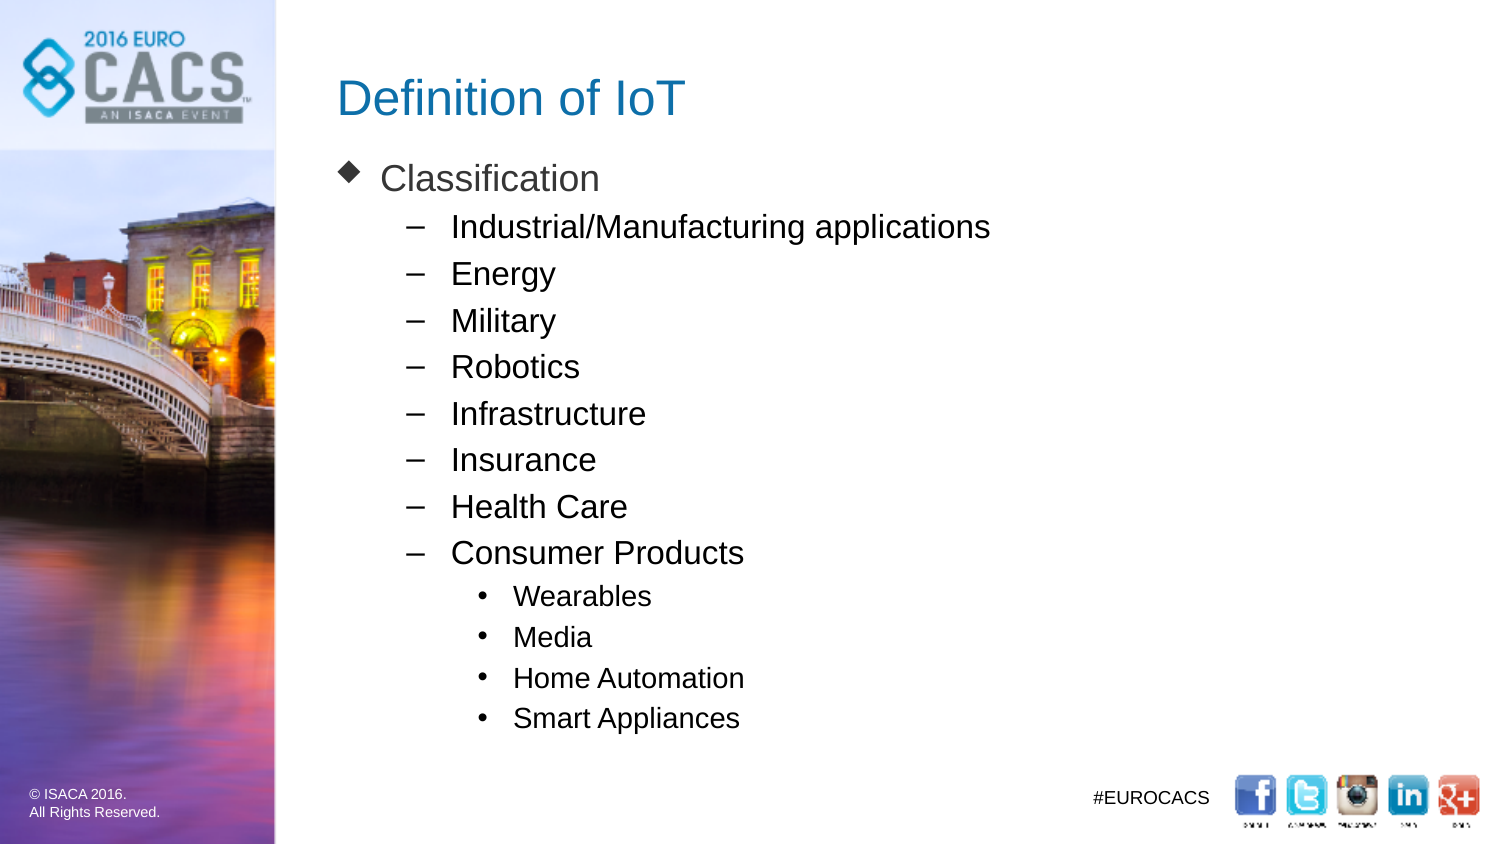

# Definition of IoT
Classification
Industrial/Manufacturing applications
Energy
Military
Robotics
Infrastructure
Insurance
Health Care
Consumer Products
Wearables
Media
Home Automation
Smart Appliances